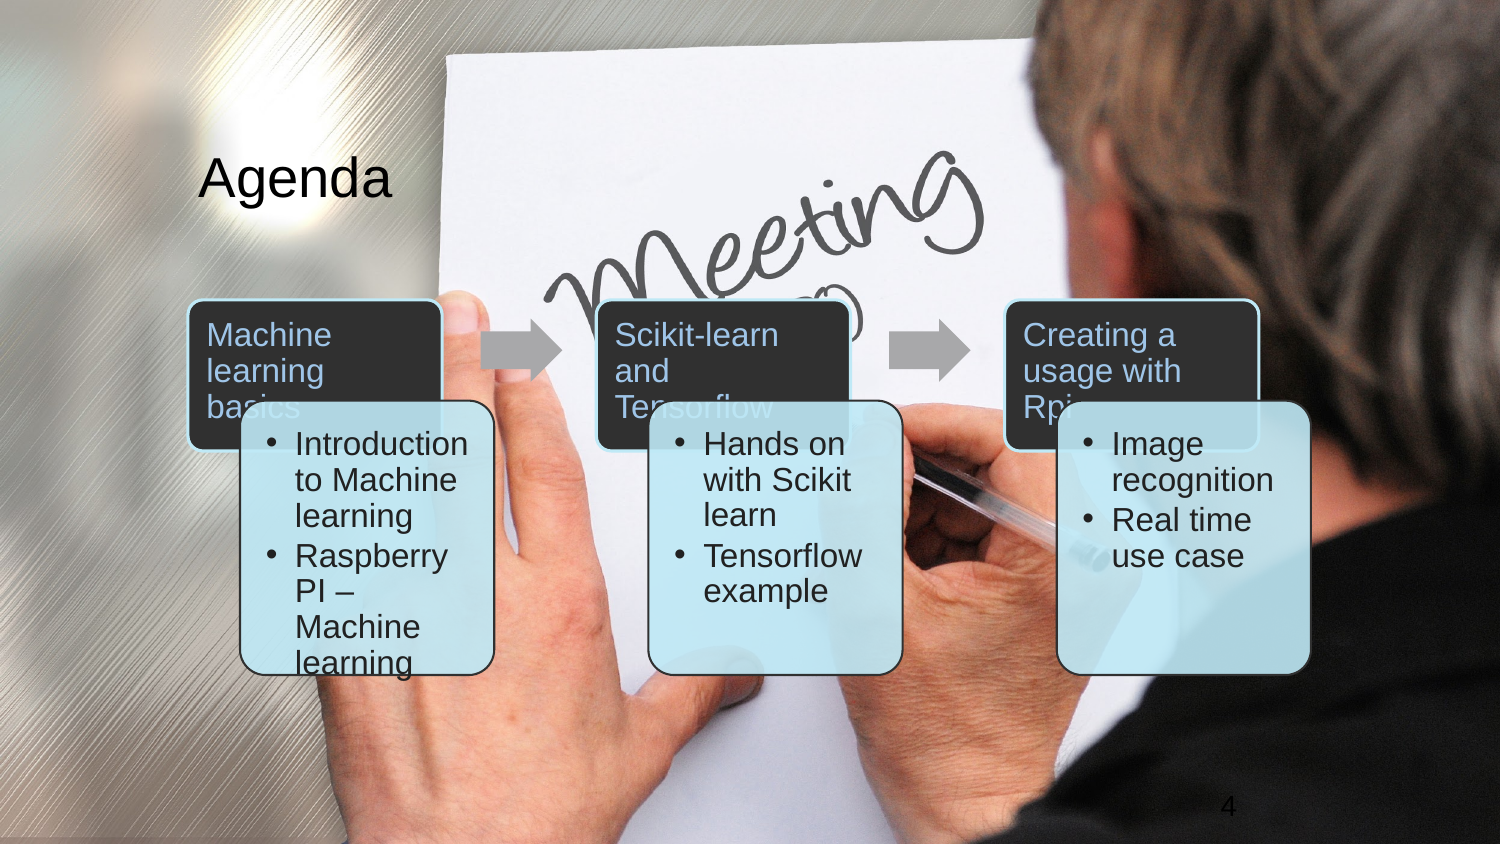

# Agenda

Machine learning basics

Scikit-learn and Tensorflow

Creating a usage with Rpi

Introduction to Machine learning
Raspberry PI – Machine learning
Hands on with Scikit learn
Tensorflow  example
Image recognition
Real time use case
4